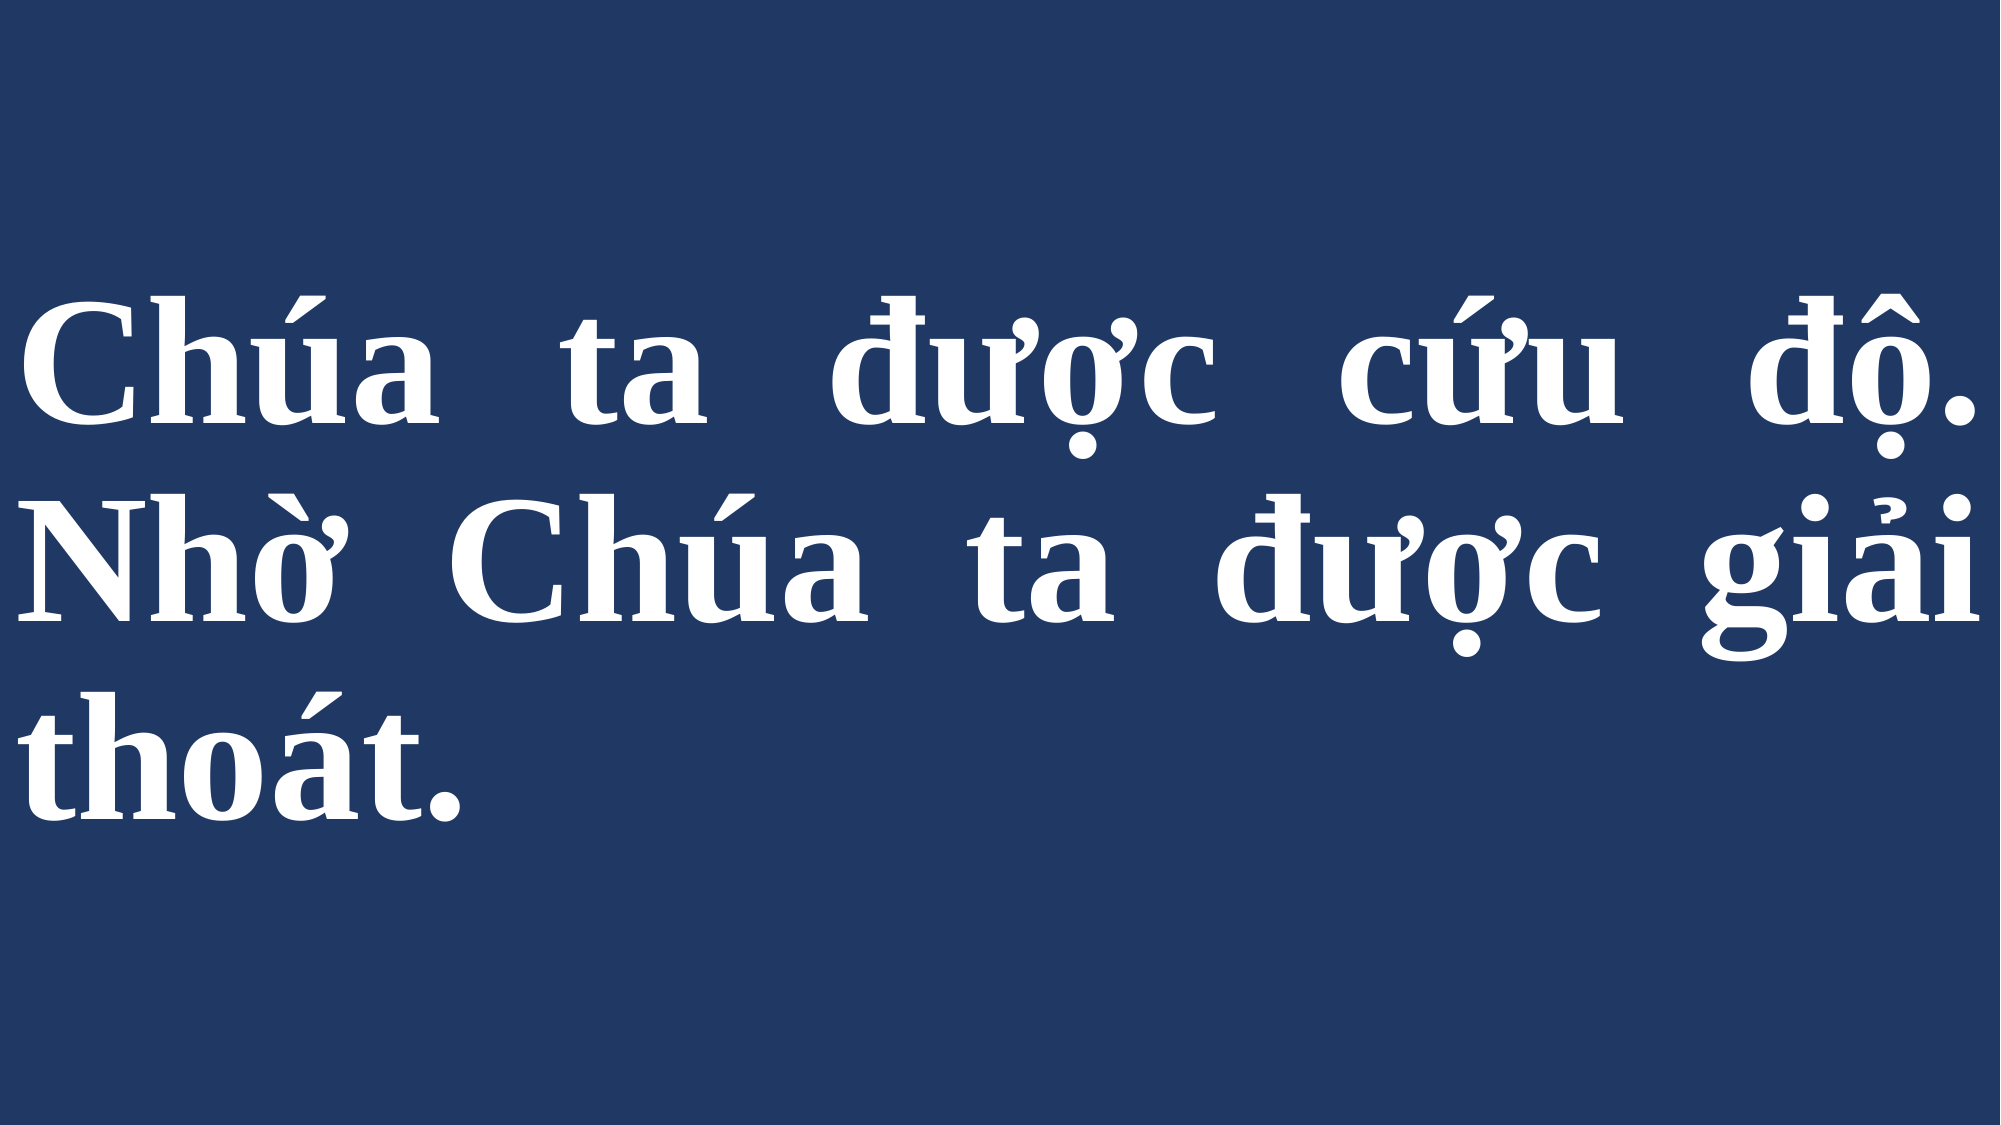

# Chúa ta được cứu độ. Nhờ Chúa ta được giải thoát.